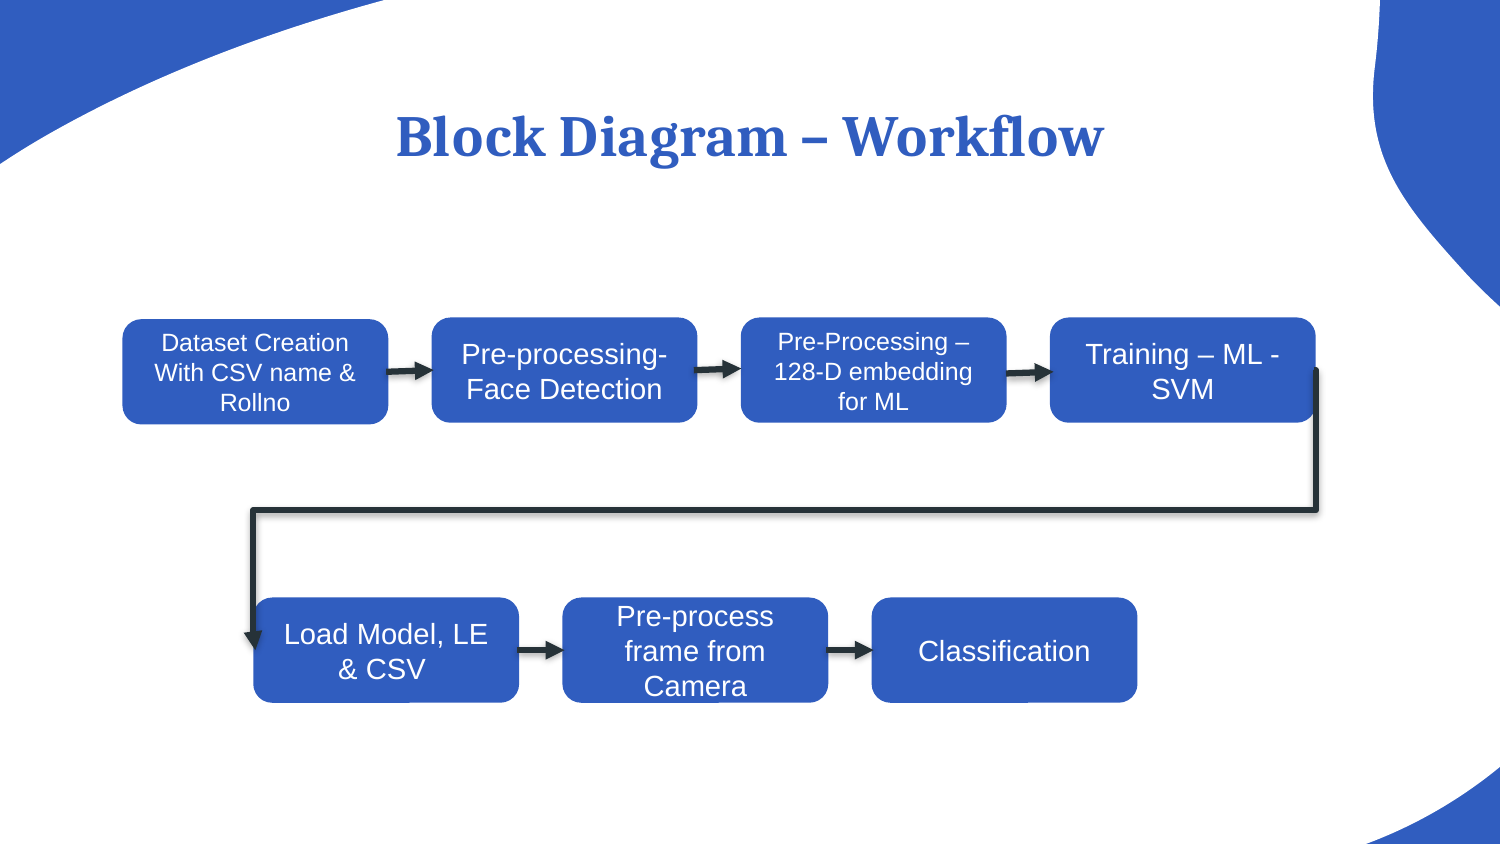

# Block Diagram – Workflow
Pre-processing-
Face Detection
Pre-Processing – 128-D embedding for ML
Training – ML - SVM
Dataset Creation
With CSV name & Rollno
Load Model, LE & CSV
Pre-process frame from Camera
Classification